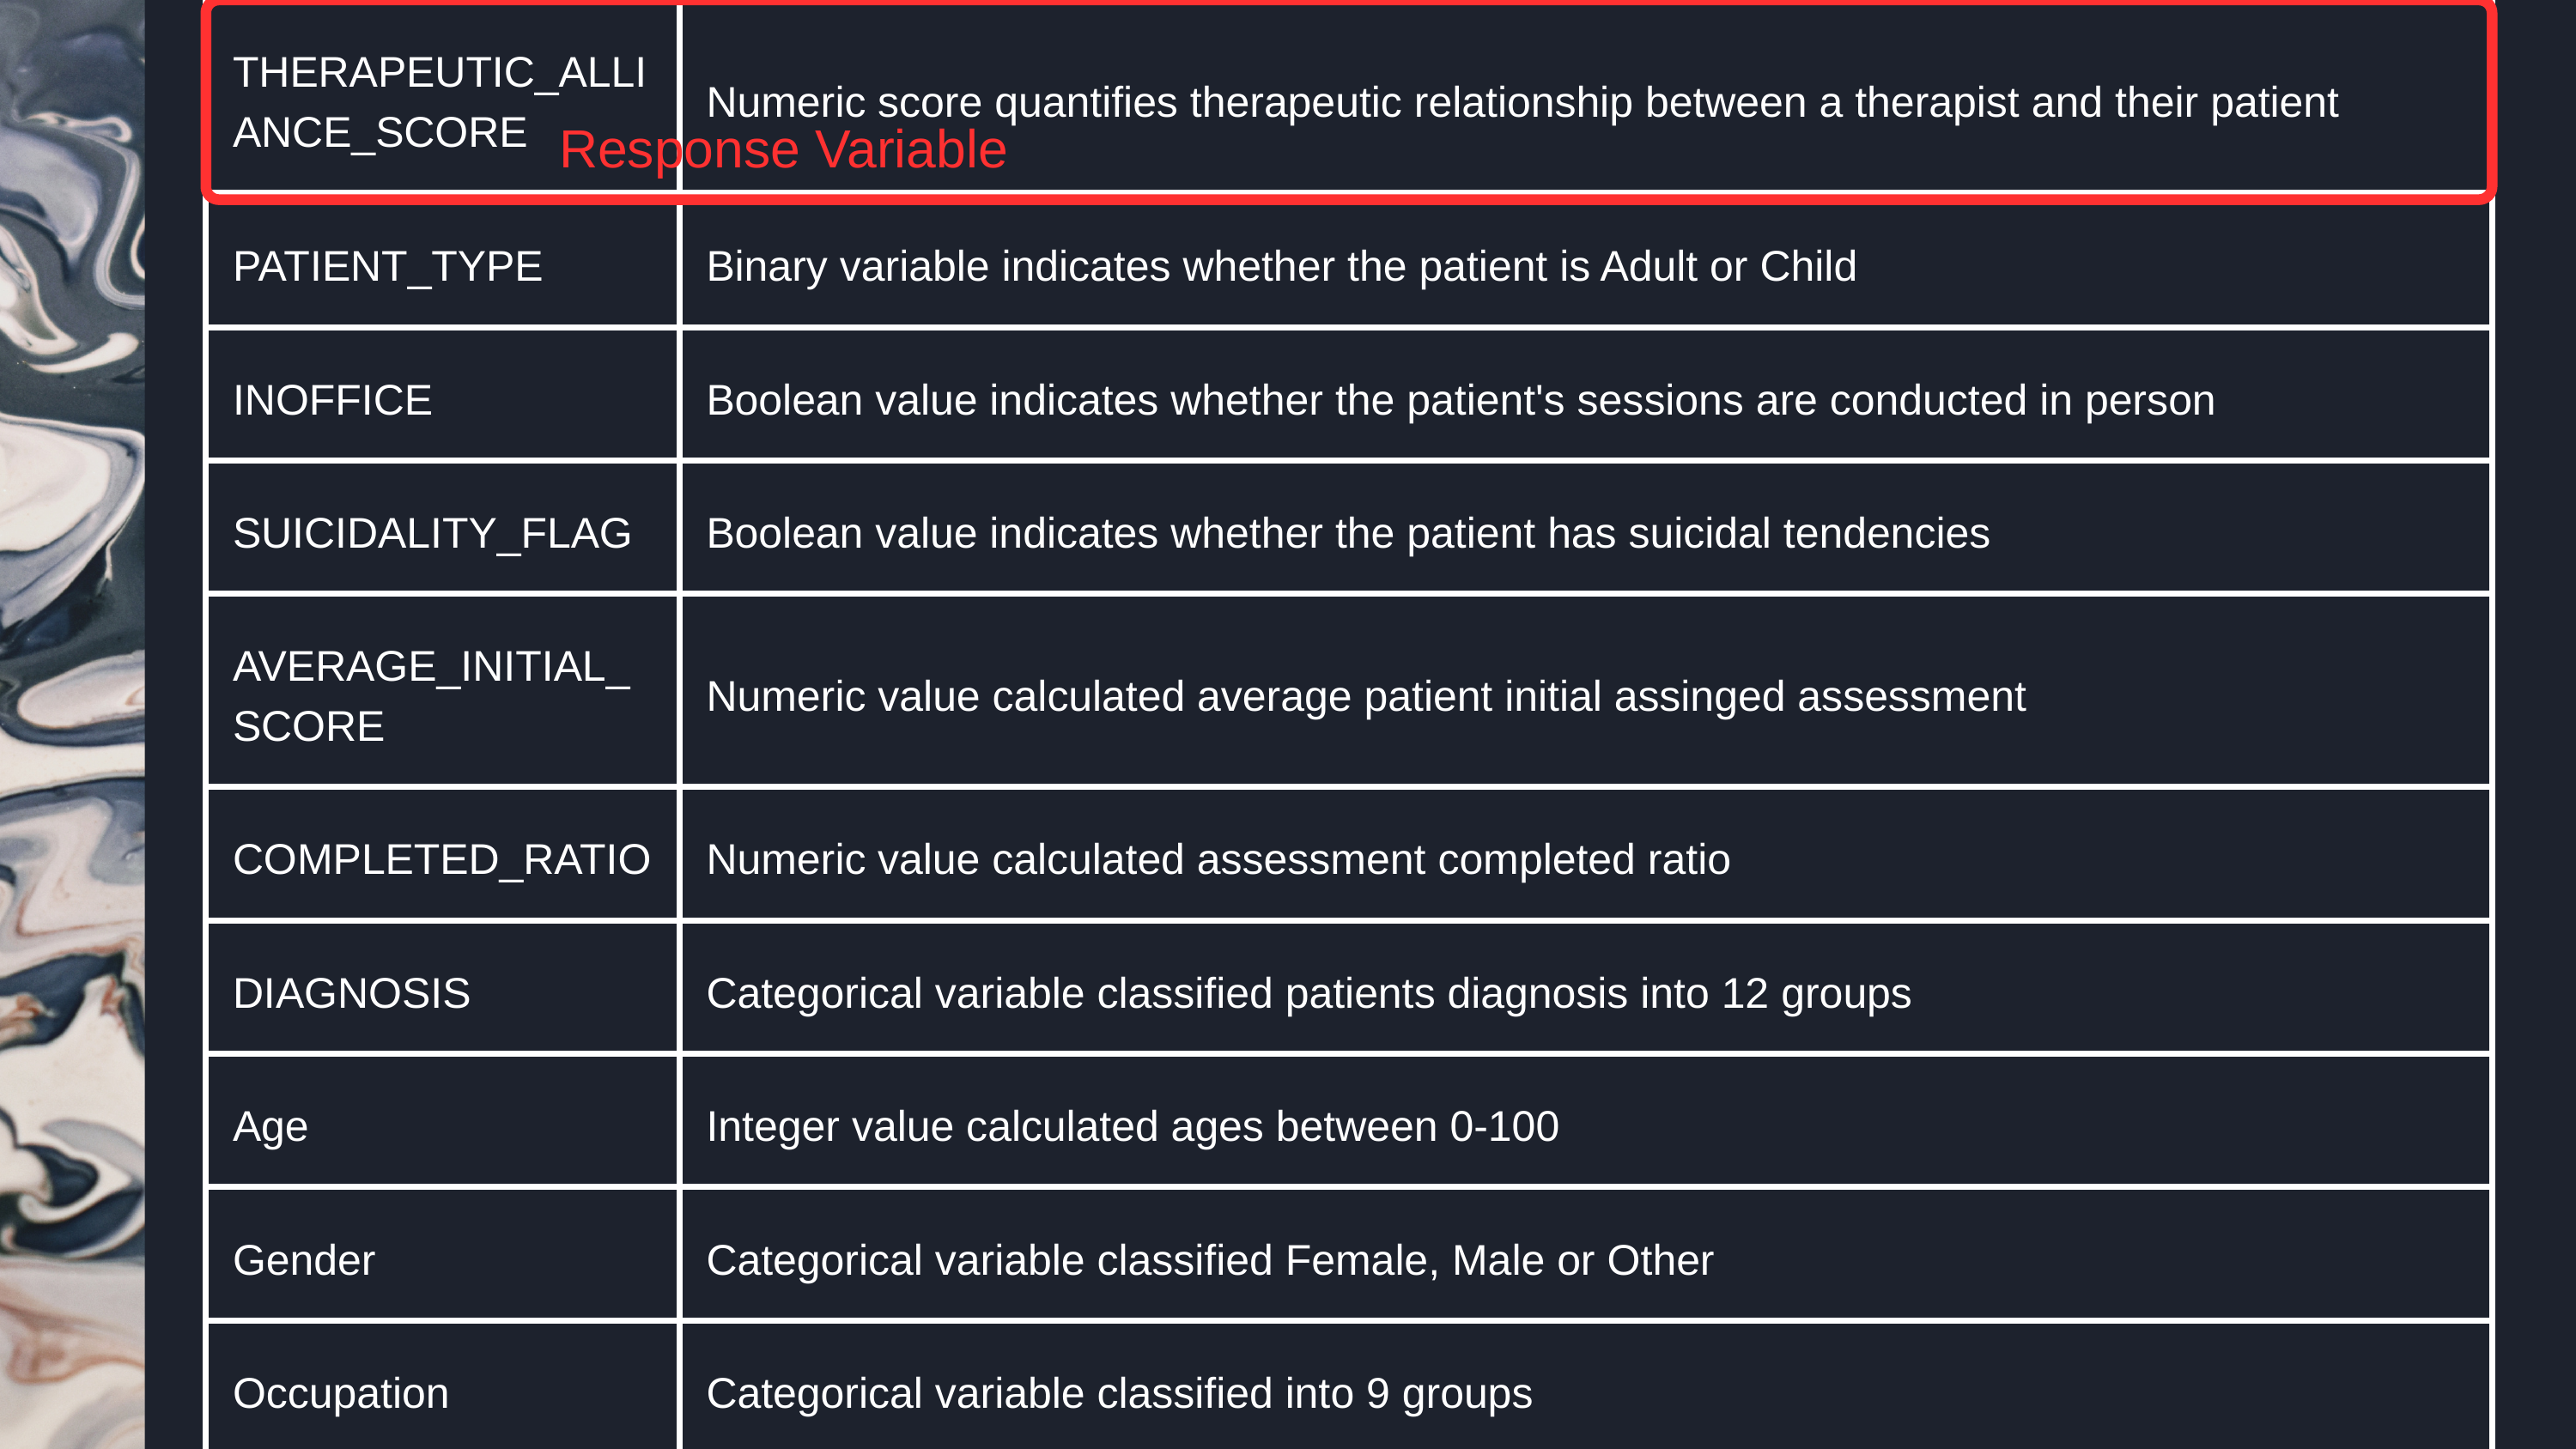

| THERAPEUTIC\_ALLIANCE\_SCORE | Numeric score quantifies therapeutic relationship between a therapist and their patient |
| --- | --- |
| PATIENT\_TYPE | Binary variable indicates whether the patient is Adult or Child |
| INOFFICE | Boolean value indicates whether the patient's sessions are conducted in person |
| SUICIDALITY\_FLAG | Boolean value indicates whether the patient has suicidal tendencies |
| AVERAGE\_INITIAL\_SCORE | Numeric value calculated average patient initial assinged assessment |
| COMPLETED\_RATIO | Numeric value calculated assessment completed ratio |
| DIAGNOSIS | Categorical variable classified patients diagnosis into 12 groups |
| Age | Integer value calculated ages between 0-100 |
| Gender | Categorical variable classified Female, Male or Other |
| Occupation | Categorical variable classified into 9 groups |

Response Variable